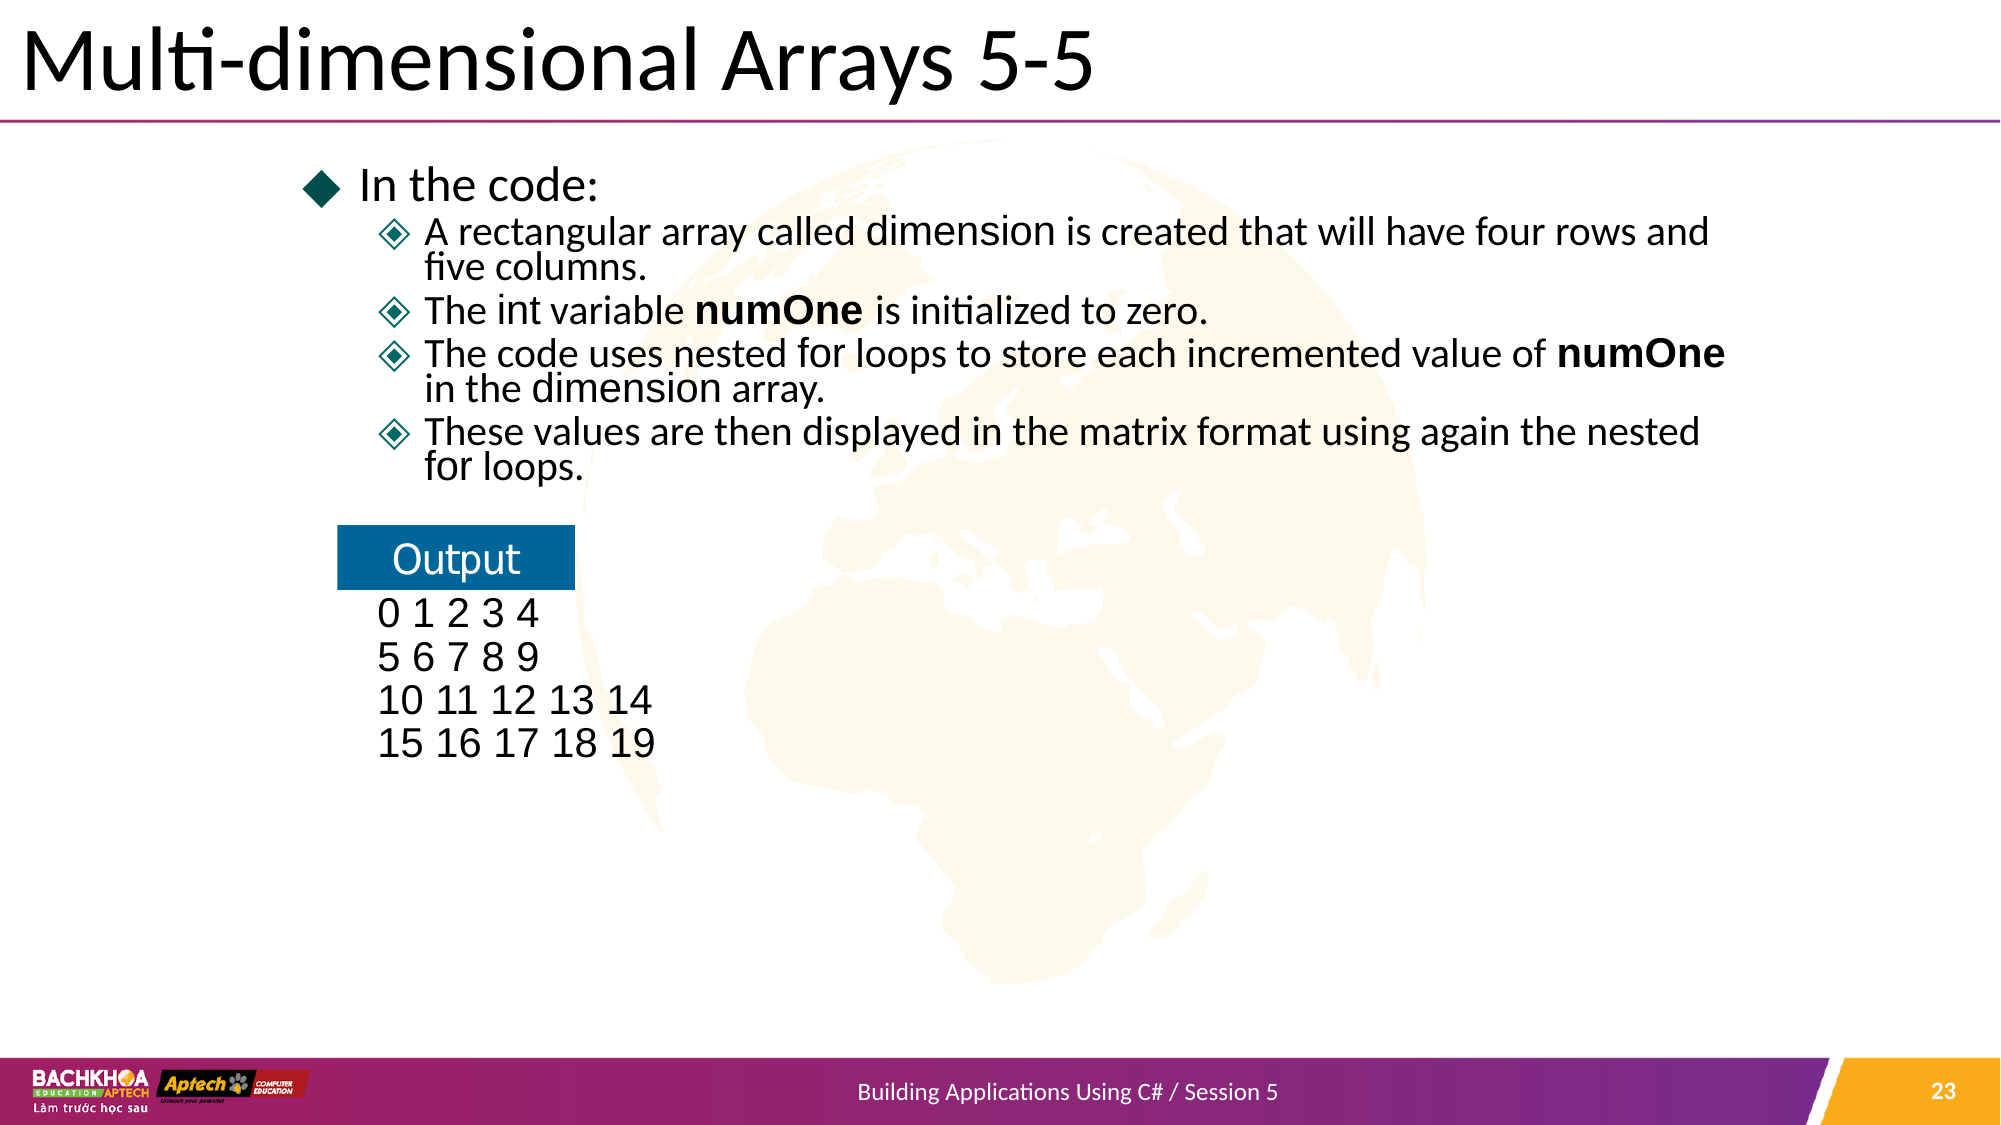

# Multi-dimensional Arrays 5-5

In the code:
A rectangular array called dimension is created that will have four rows and five columns.
The int variable numOne is initialized to zero.
The code uses nested for loops to store each incremented value of numOne in the dimension array.
These values are then displayed in the matrix format using again the nested for loops.

0 1 2 3 4
5 6 7 8 9
10 11 12 13 14
15 16 17 18 19

Output
23
Building Applications Using C# / Session 5